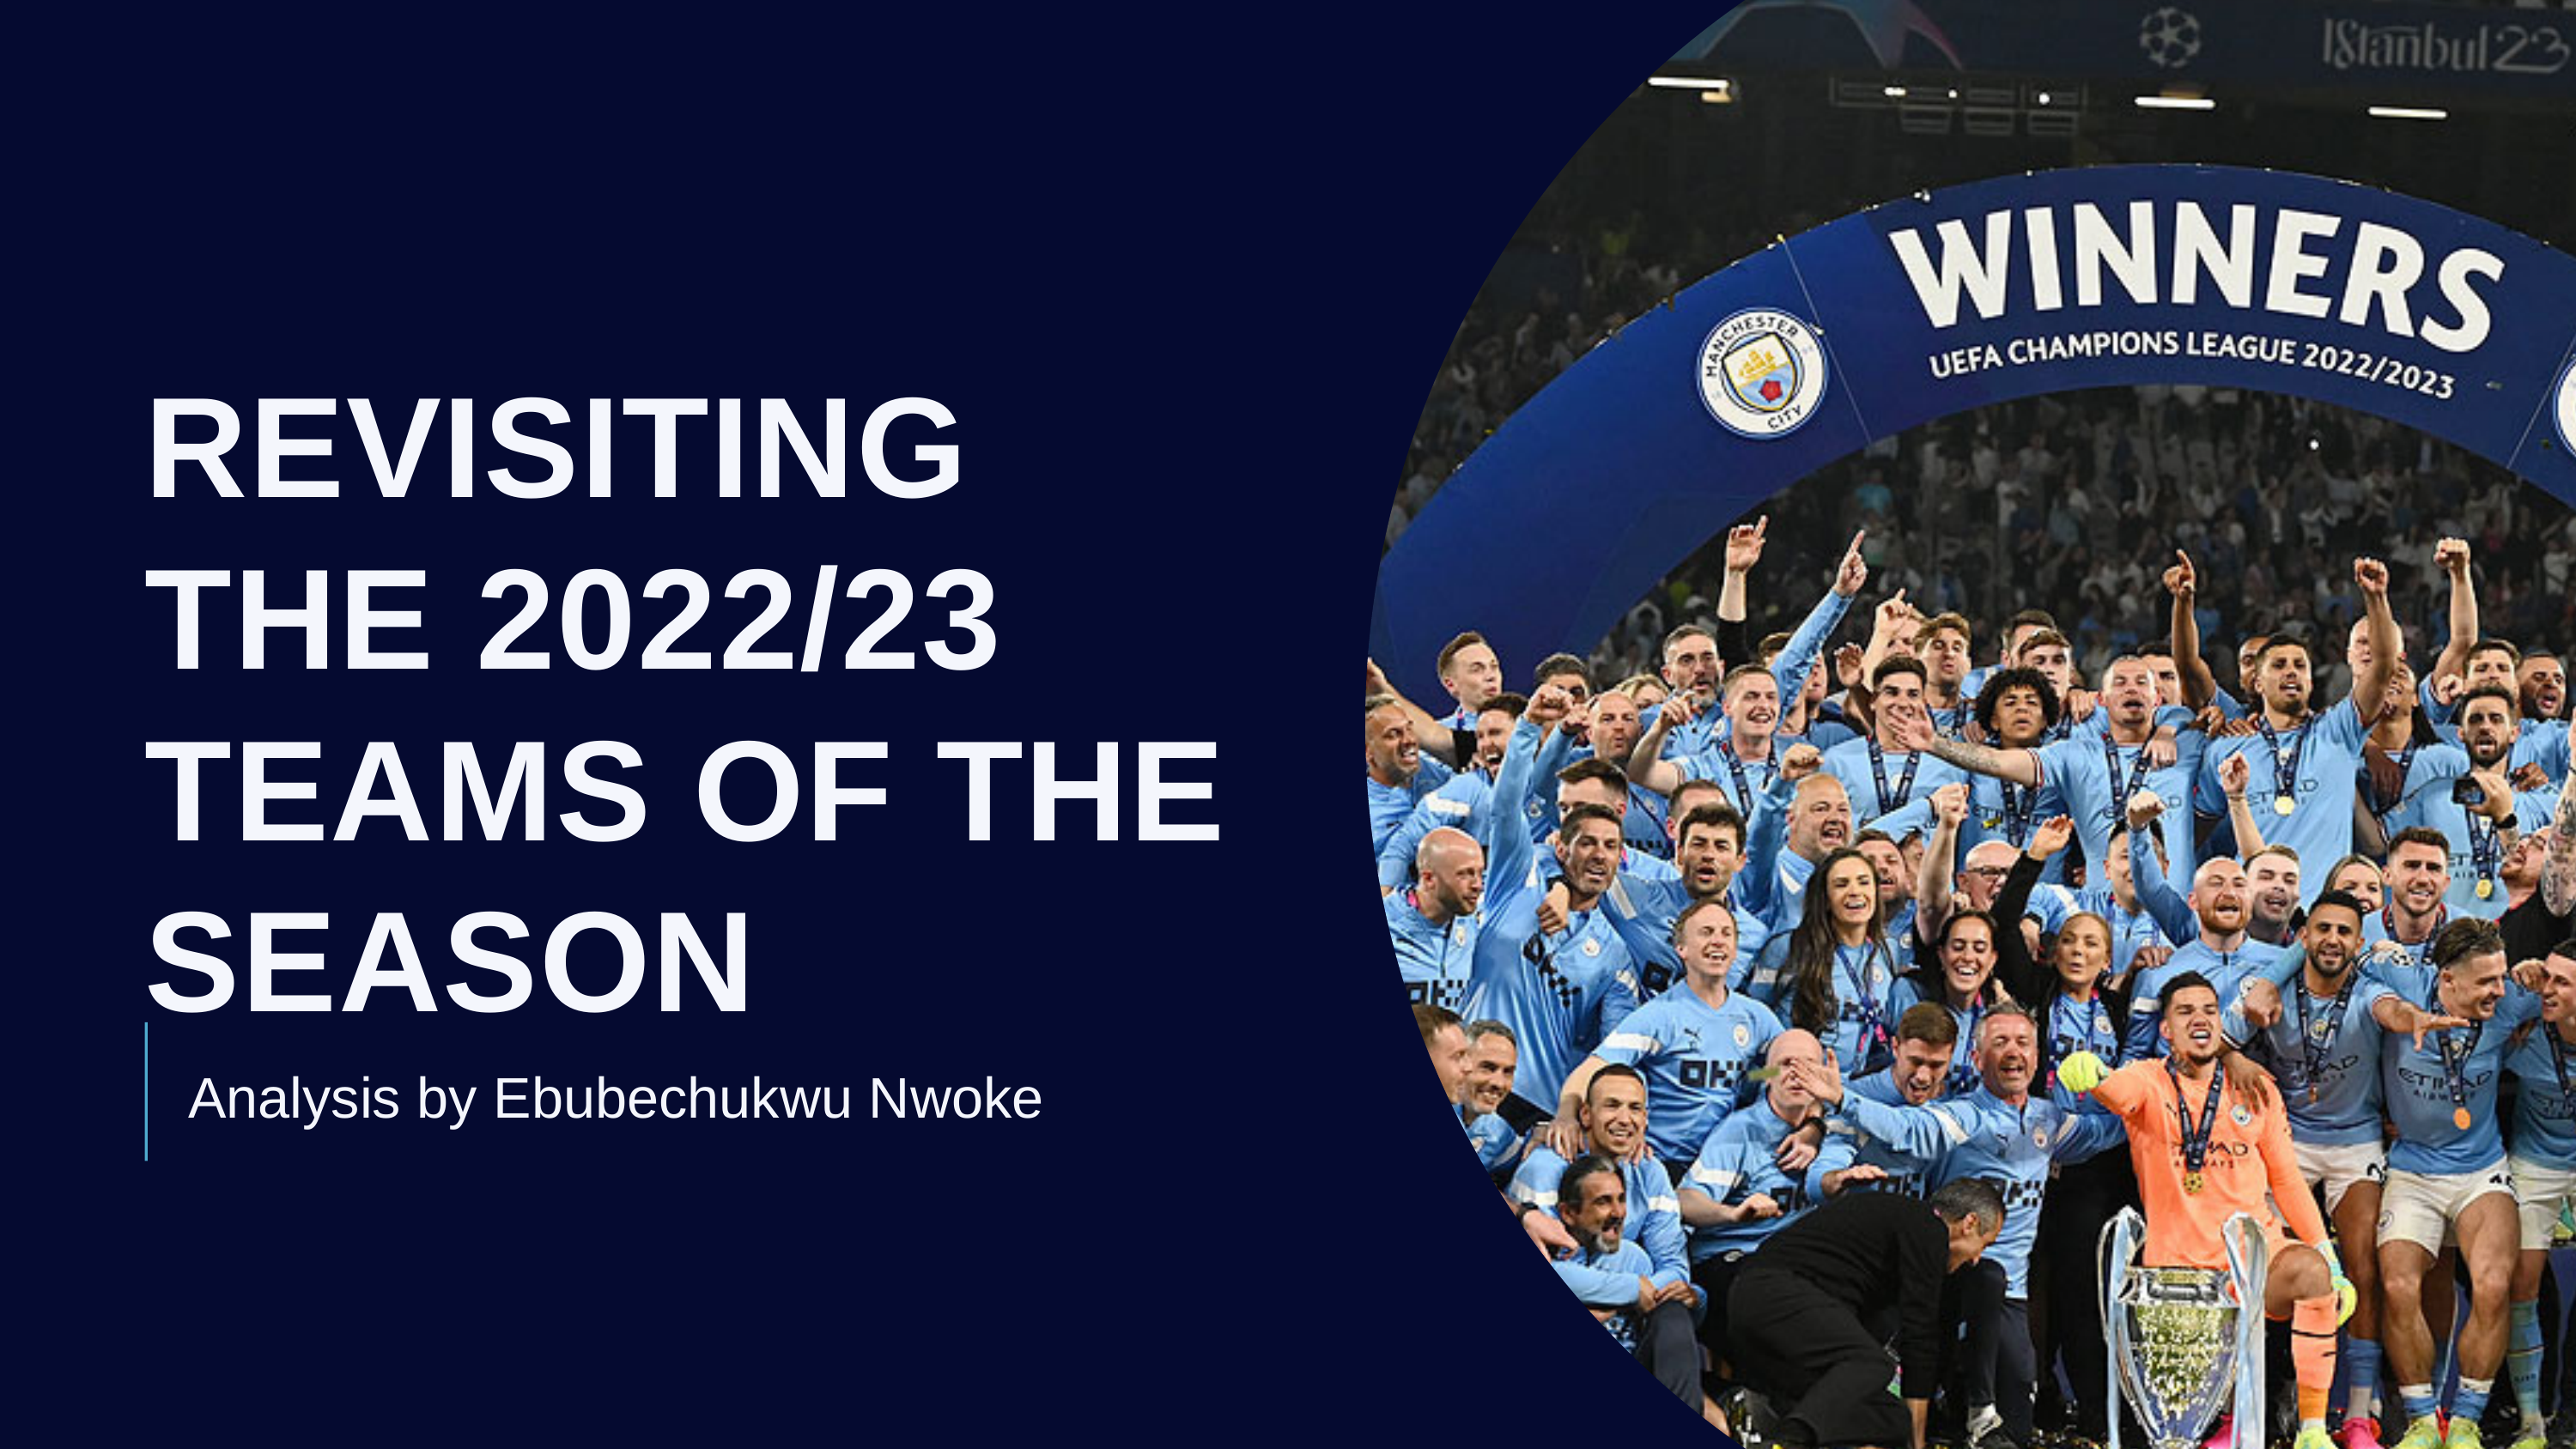

REVISITING THE 2022/23 TEAMS OF THE SEASON
Analysis by Ebubechukwu Nwoke